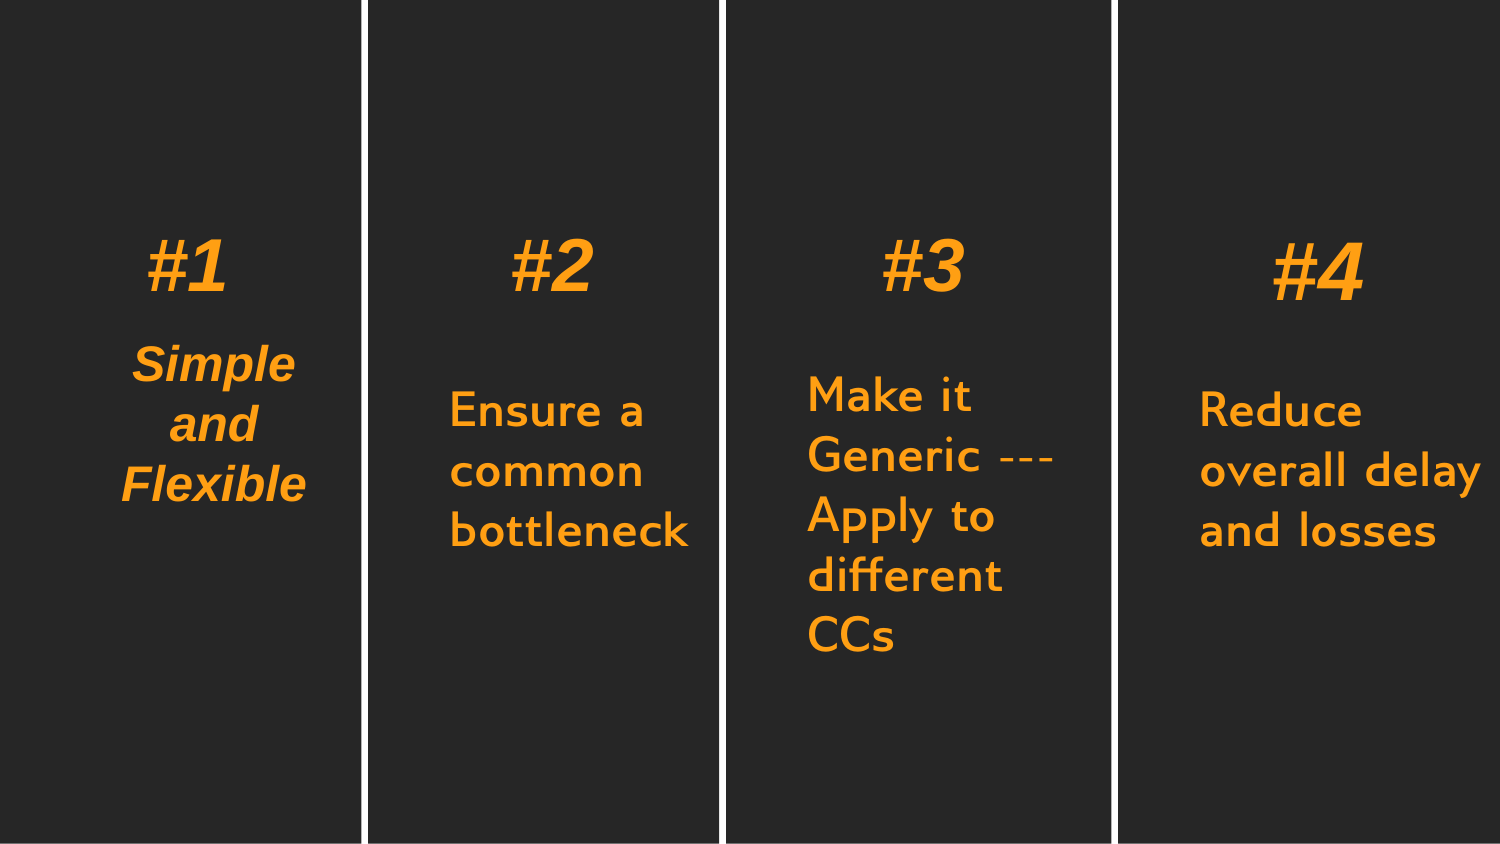

Simple and Flexible

Ensure a common bottleneck

Make it Generic --- Apply to different CCs

Reduce overall delay and losses

#3
#4
#2
#1
25.04.2018

10